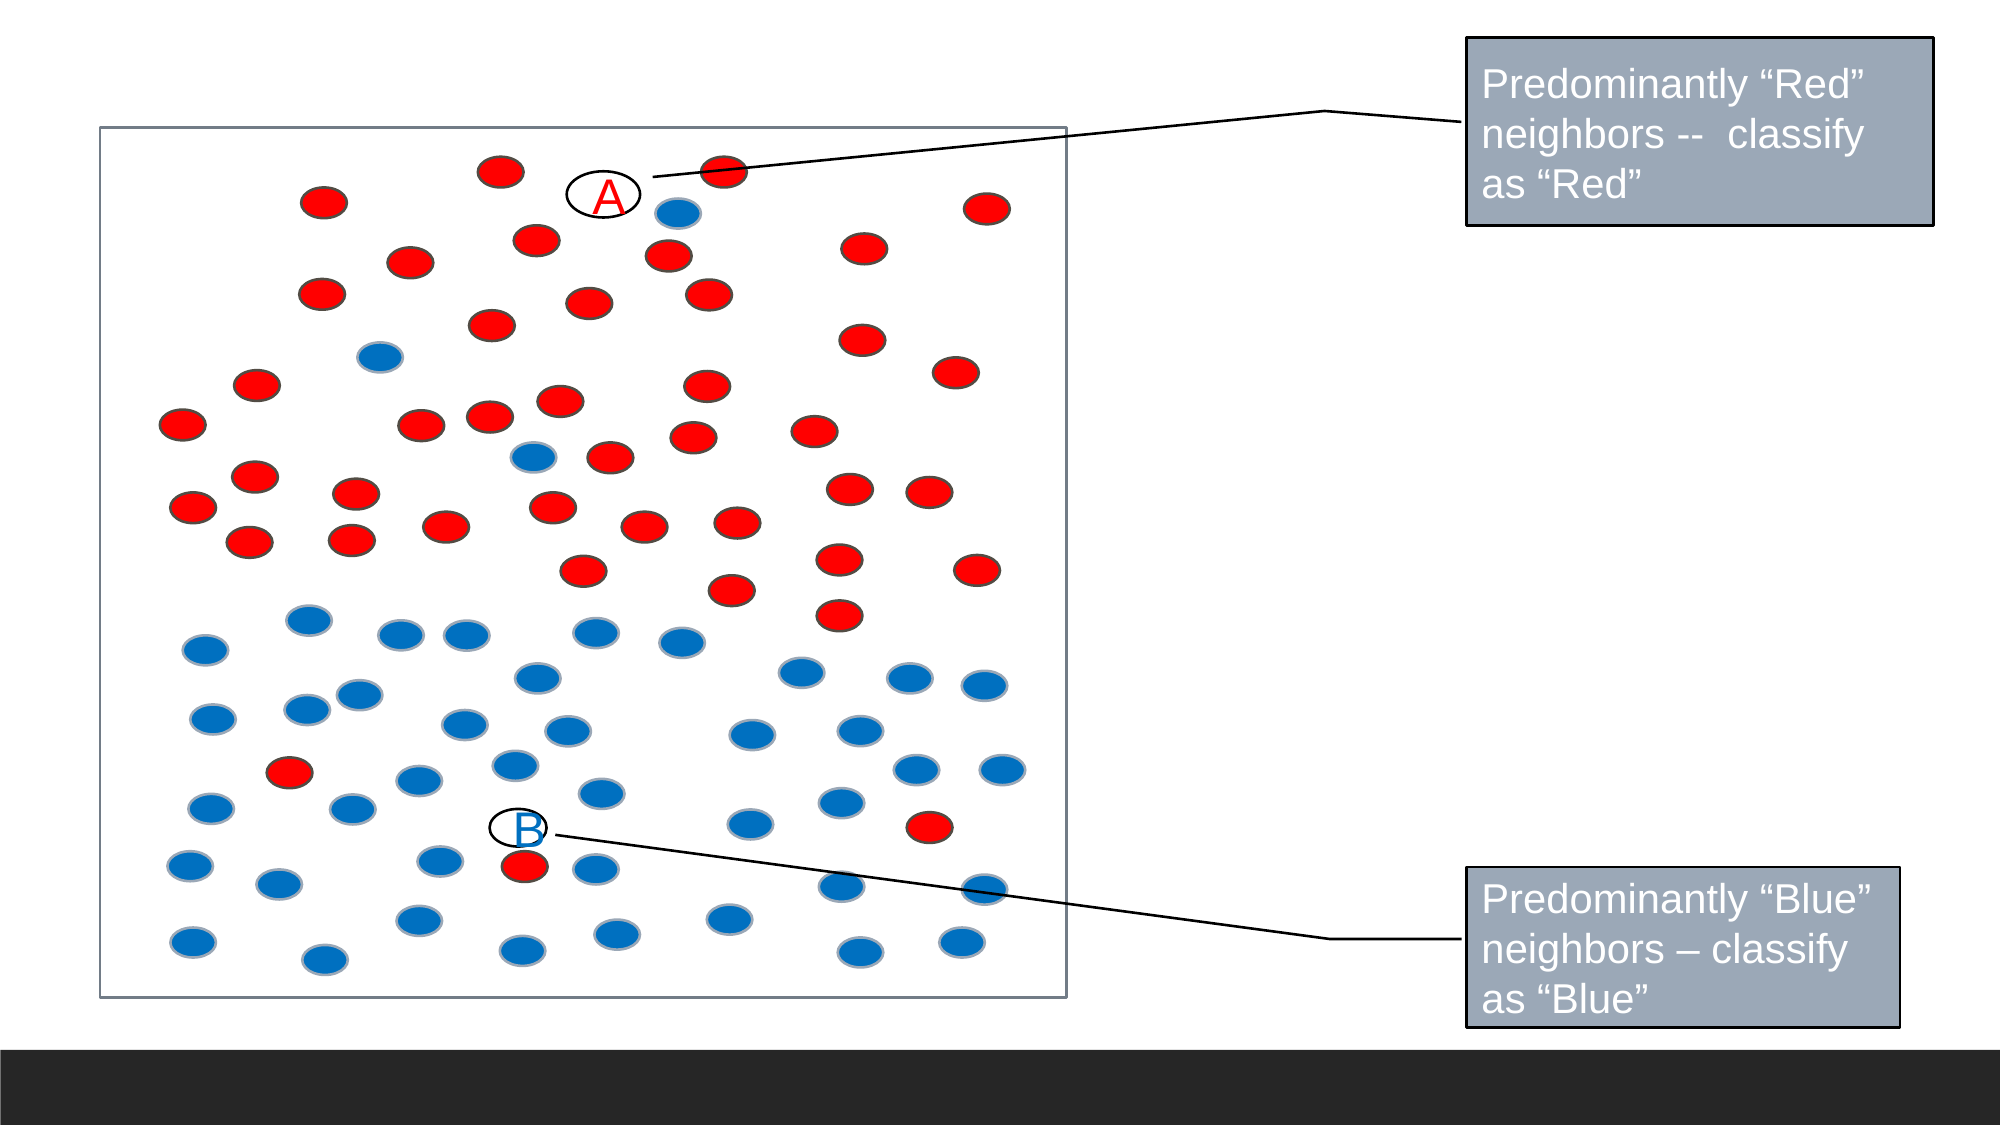

Predominantly “Red” neighbors --  classify as “Red”

A
B

Predominantly “Blue” neighbors – classify as “Blue”